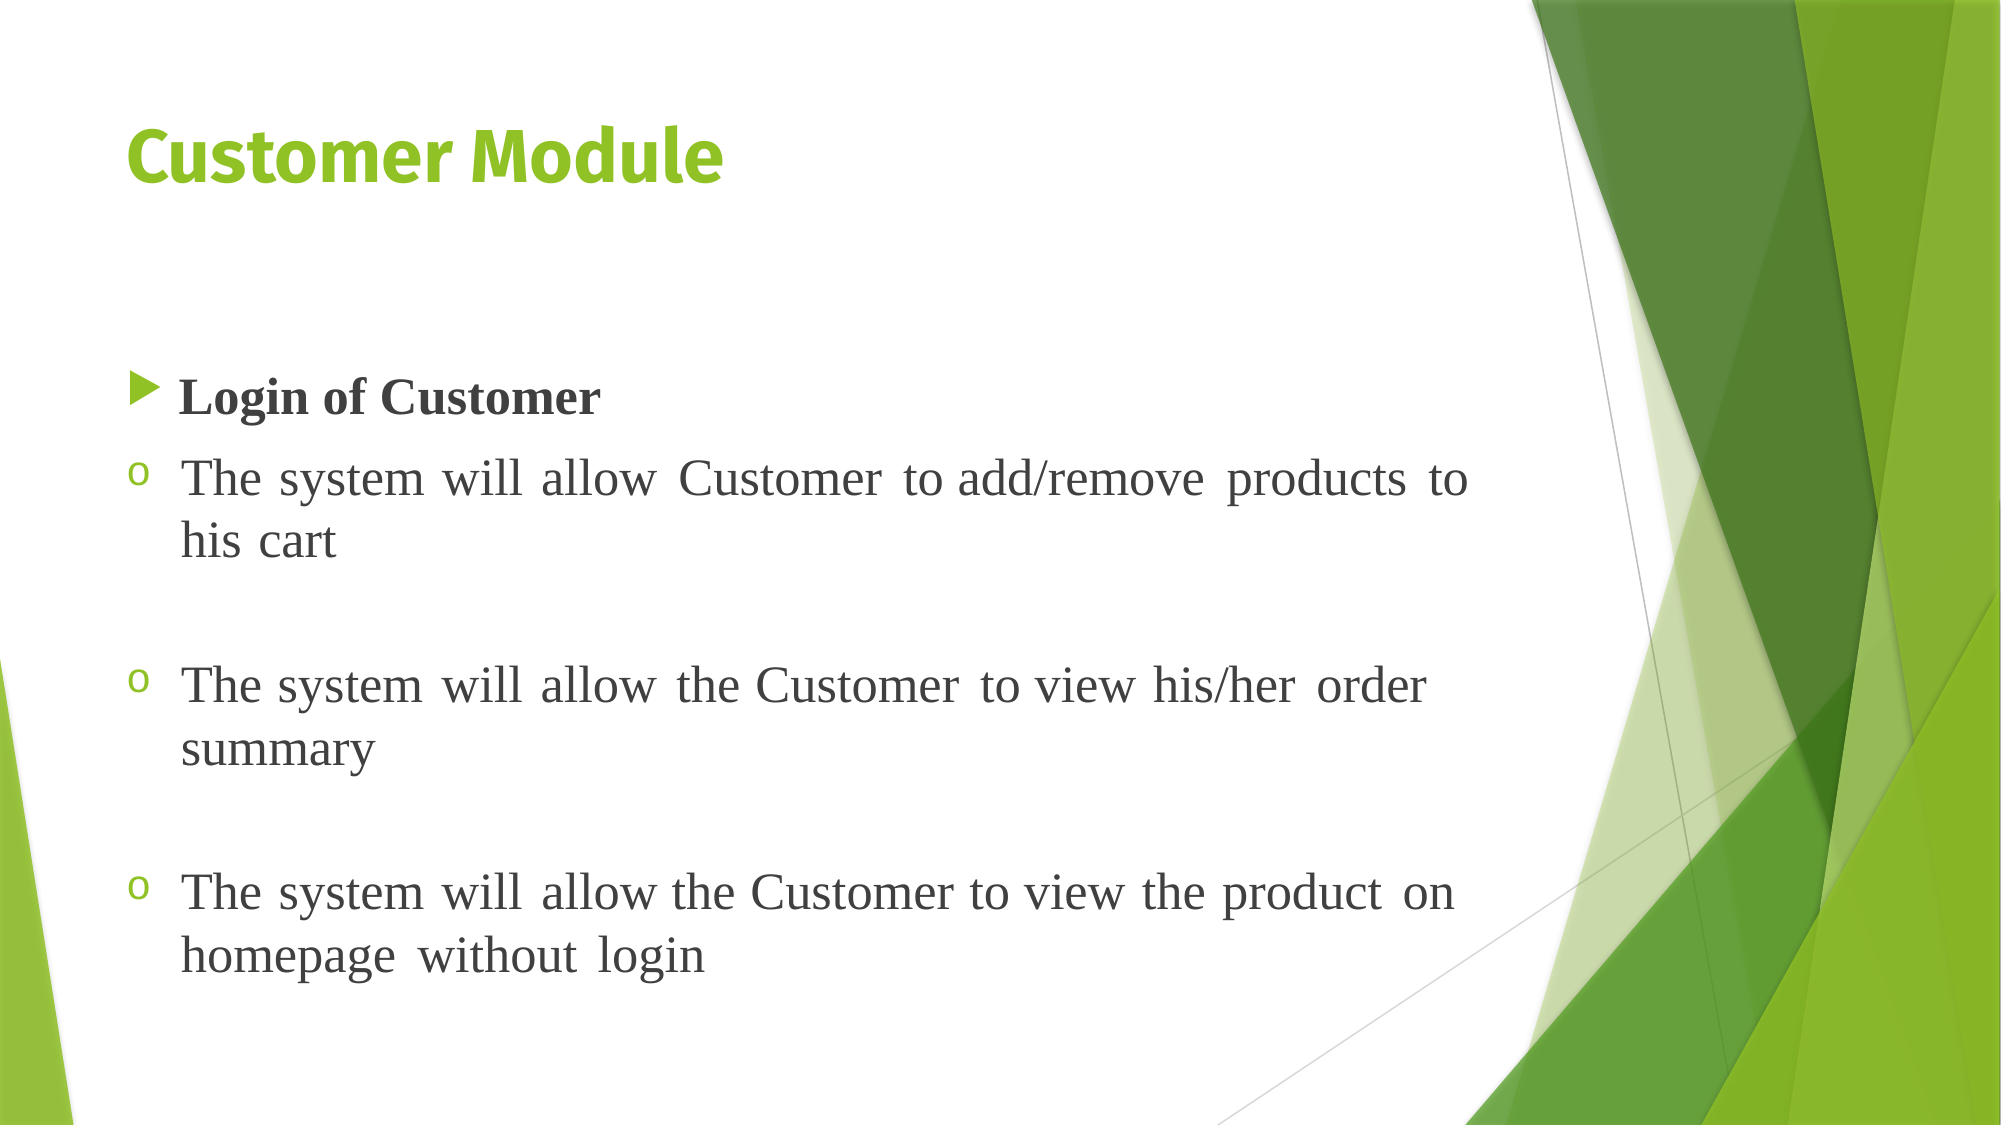

# Customer Module
Login of Customer
The system will allow Customer to add/remove products to his cart

The system will allow the Customer to view his/her order summary

The system will allow the Customer to view the product on homepage without login